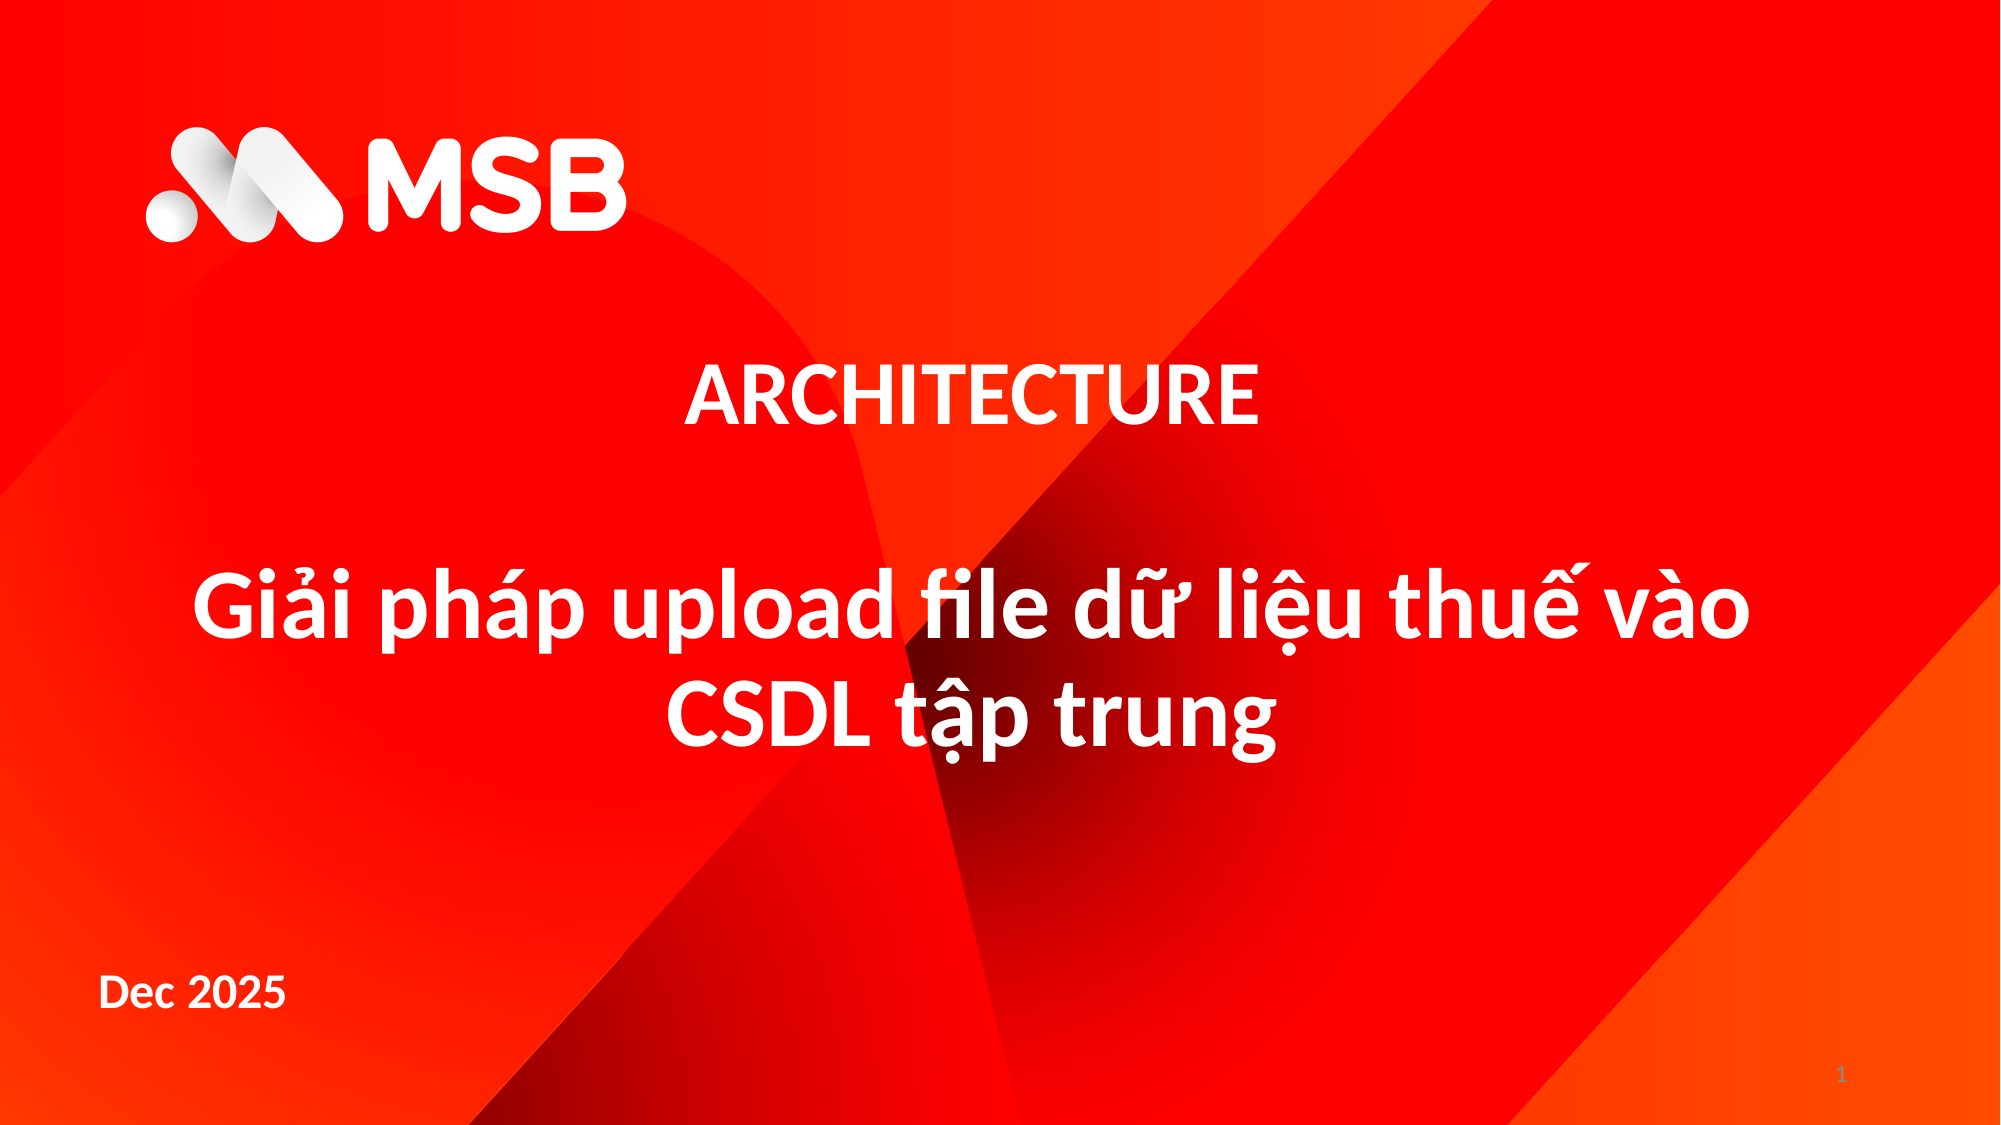

ARCHITECTURE
Giải pháp upload file dữ liệu thuế vào CSDL tập trung
Dec 2025

1